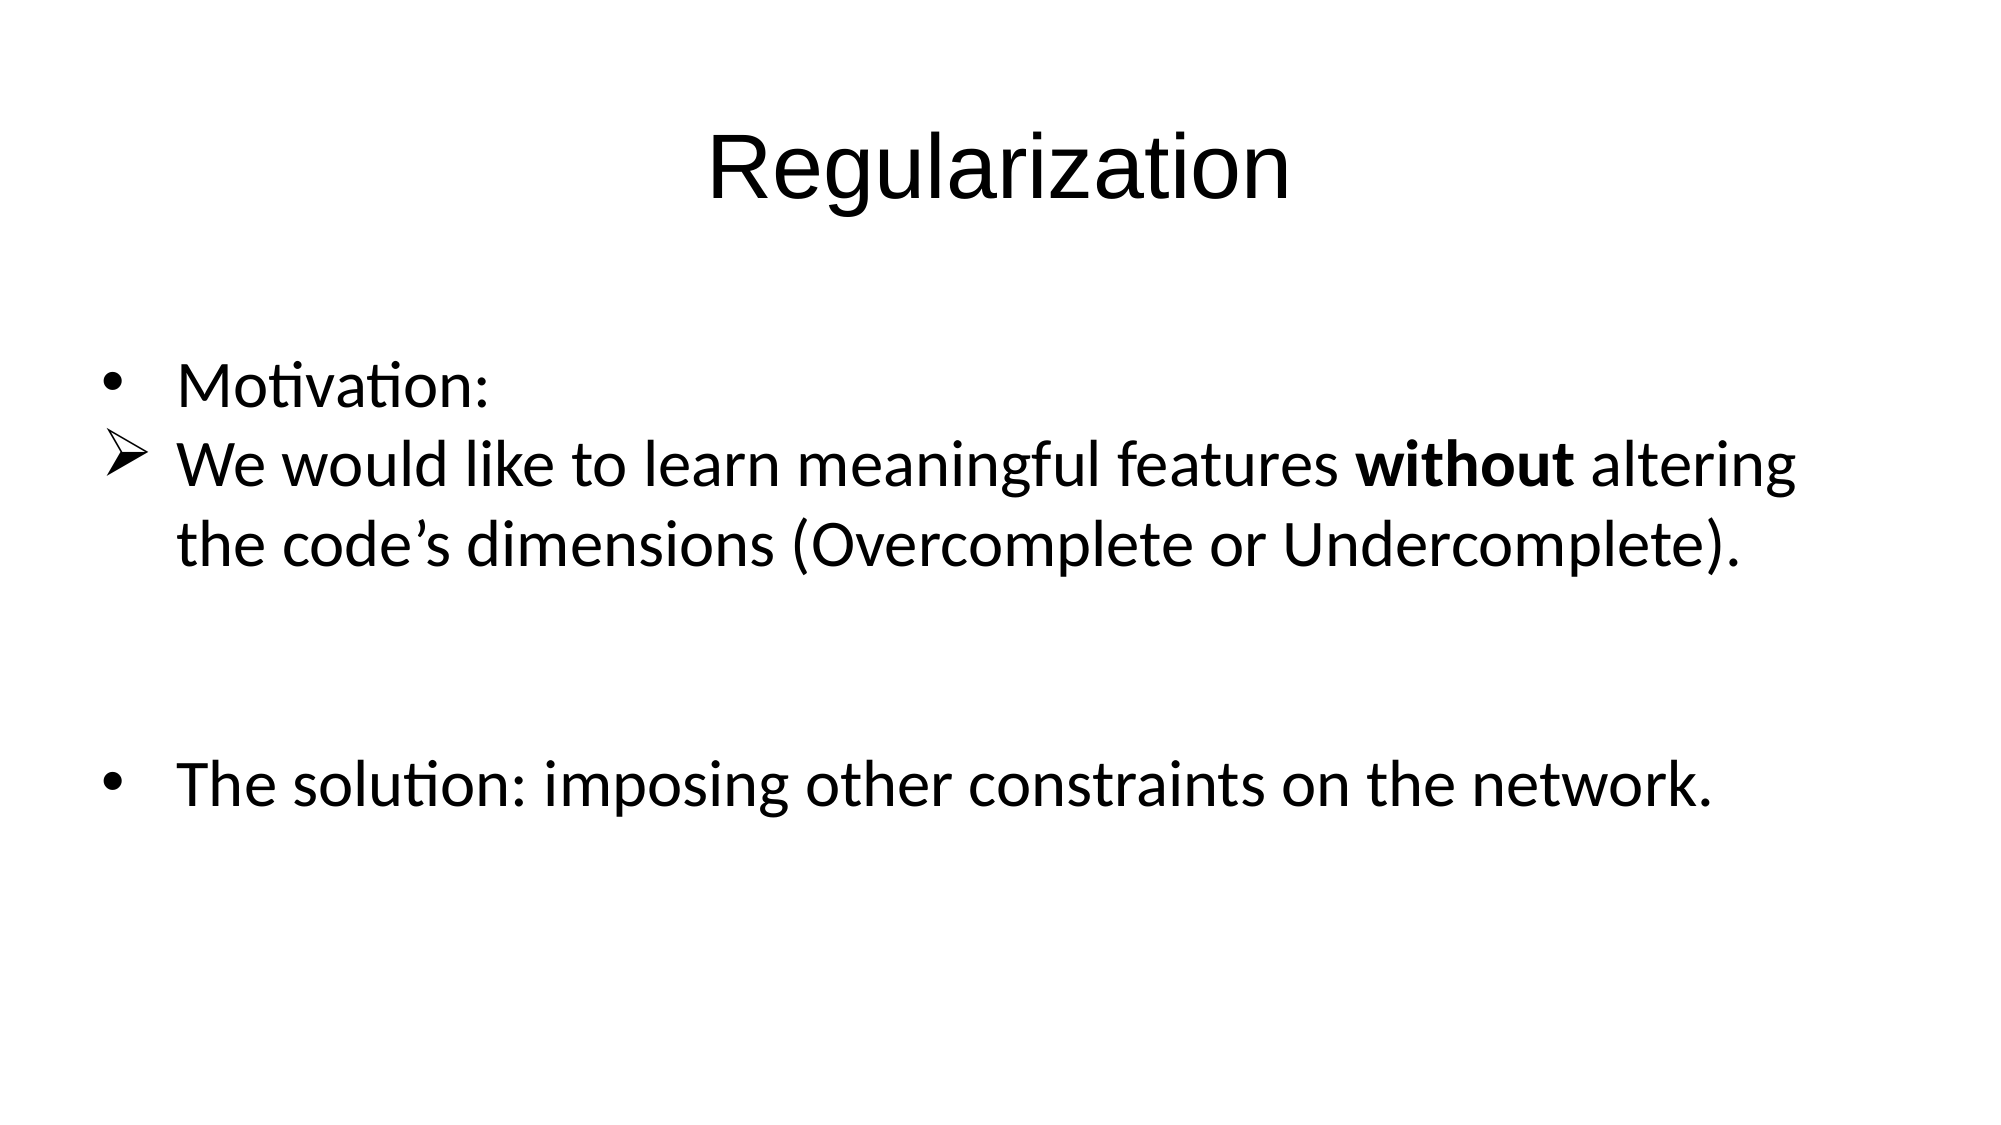

# Regularization

Motivation:
We would like to learn meaningful features without altering the code’s dimensions (Overcomplete or Undercomplete).

The solution: imposing other constraints on the network.